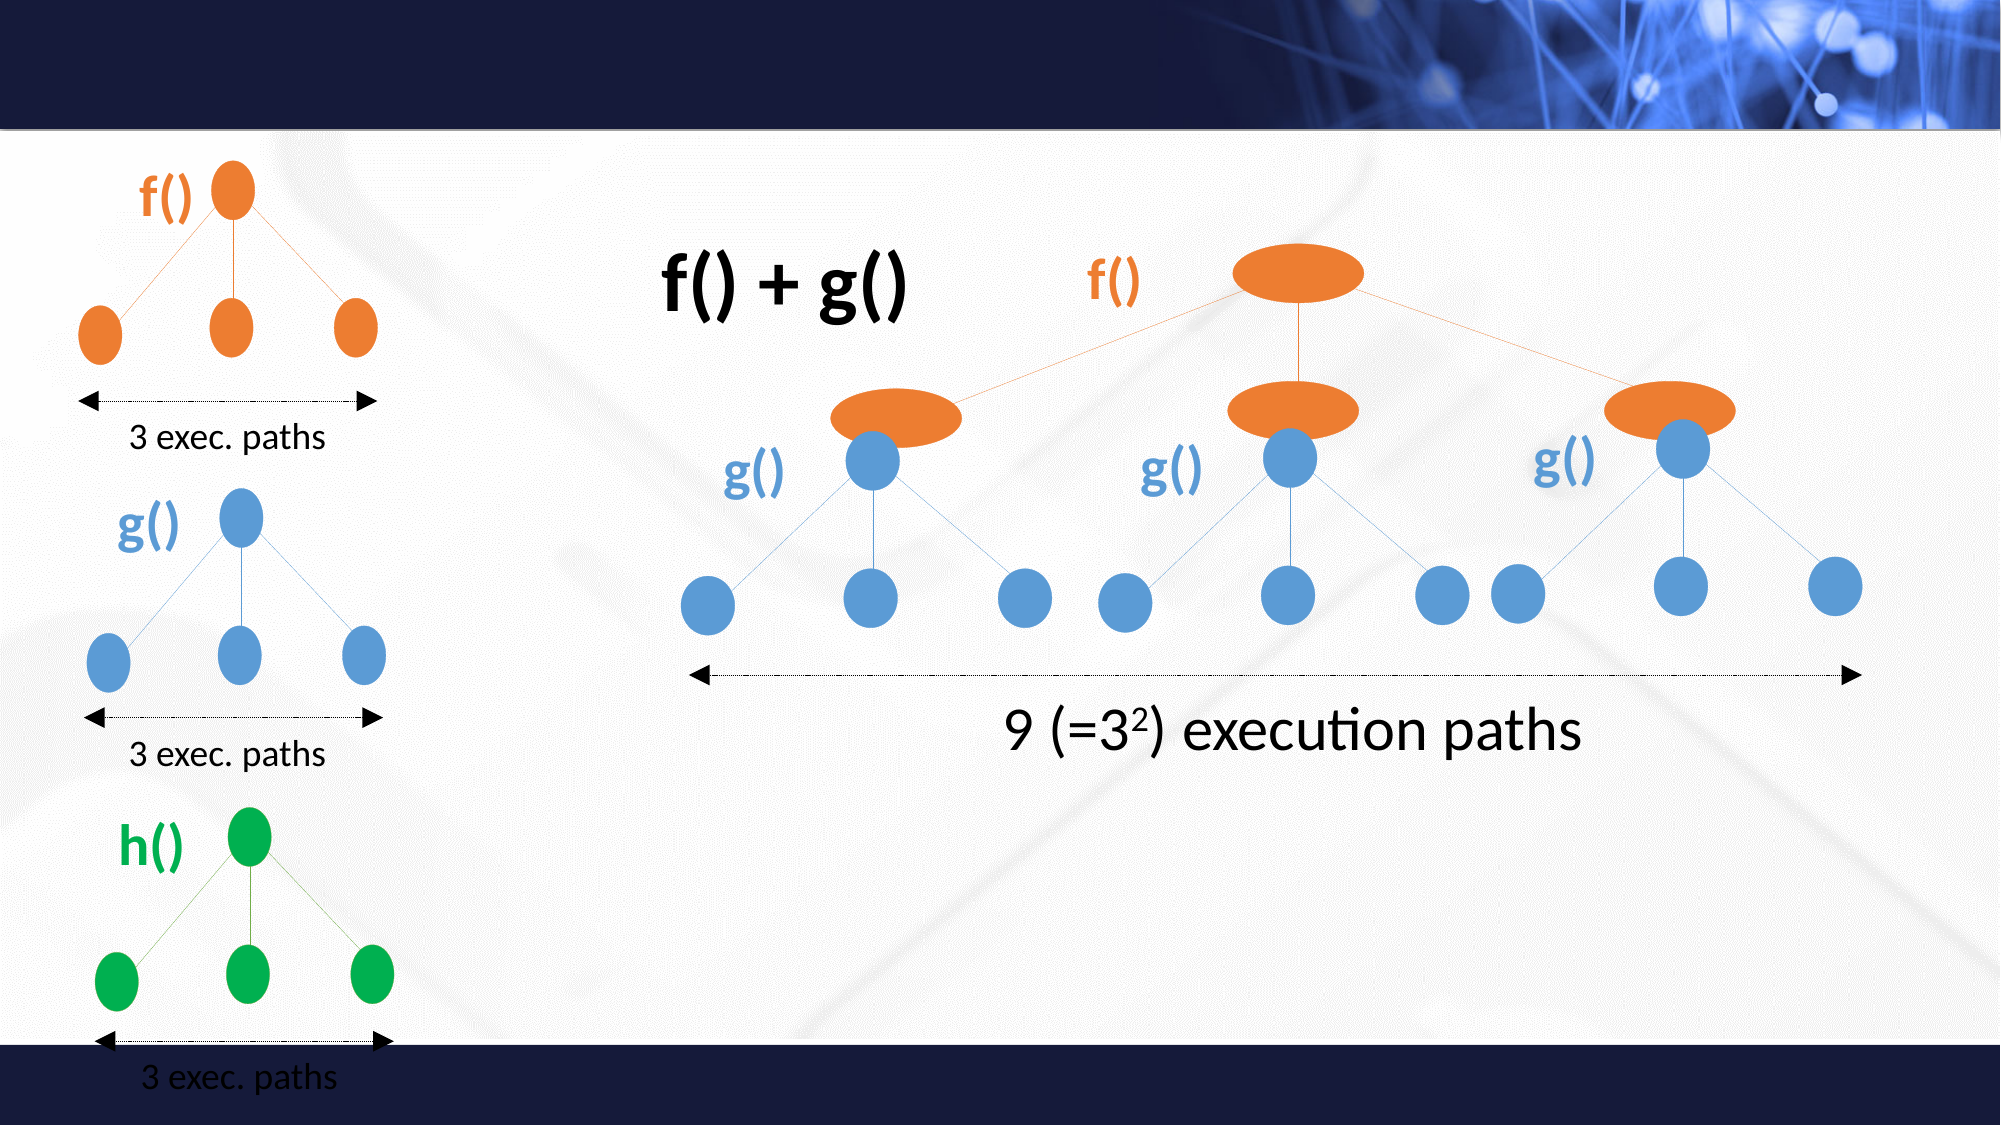

f()

f() + g()
f()

g()

g()

g()

9 (=32) execution paths
3 exec. paths
g()

3 exec. paths
h()

3 exec. paths